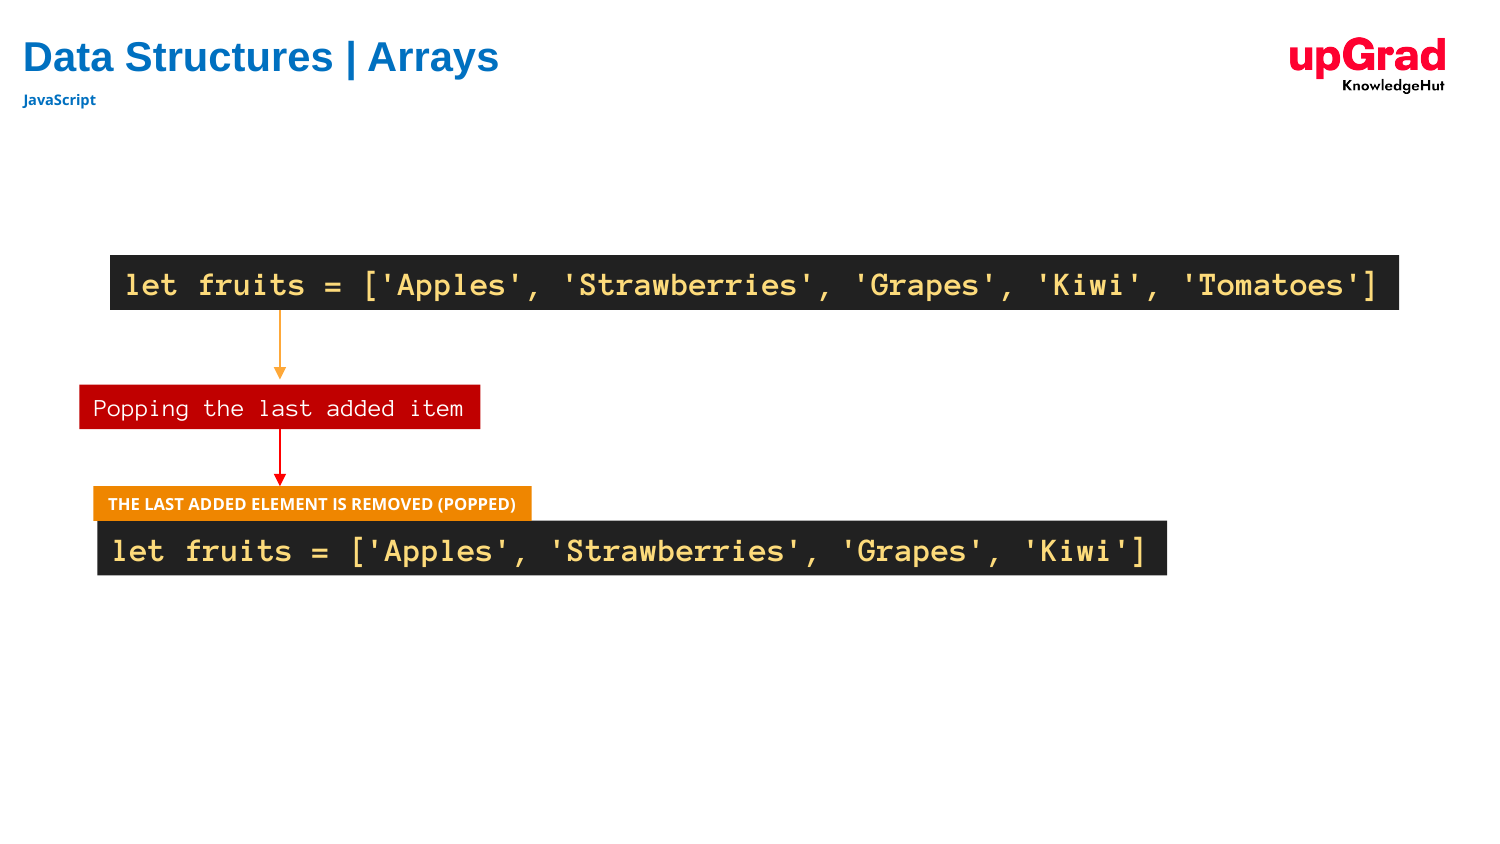

# Data Structures | Arrays
JavaScript
let fruits = ['Apples', 'Strawberries', 'Grapes', 'Kiwi', 'Tomatoes']
Popping the last added item
THE LAST ADDED ELEMENT IS REMOVED (POPPED)
let fruits = ['Apples', 'Strawberries', 'Grapes', 'Kiwi']